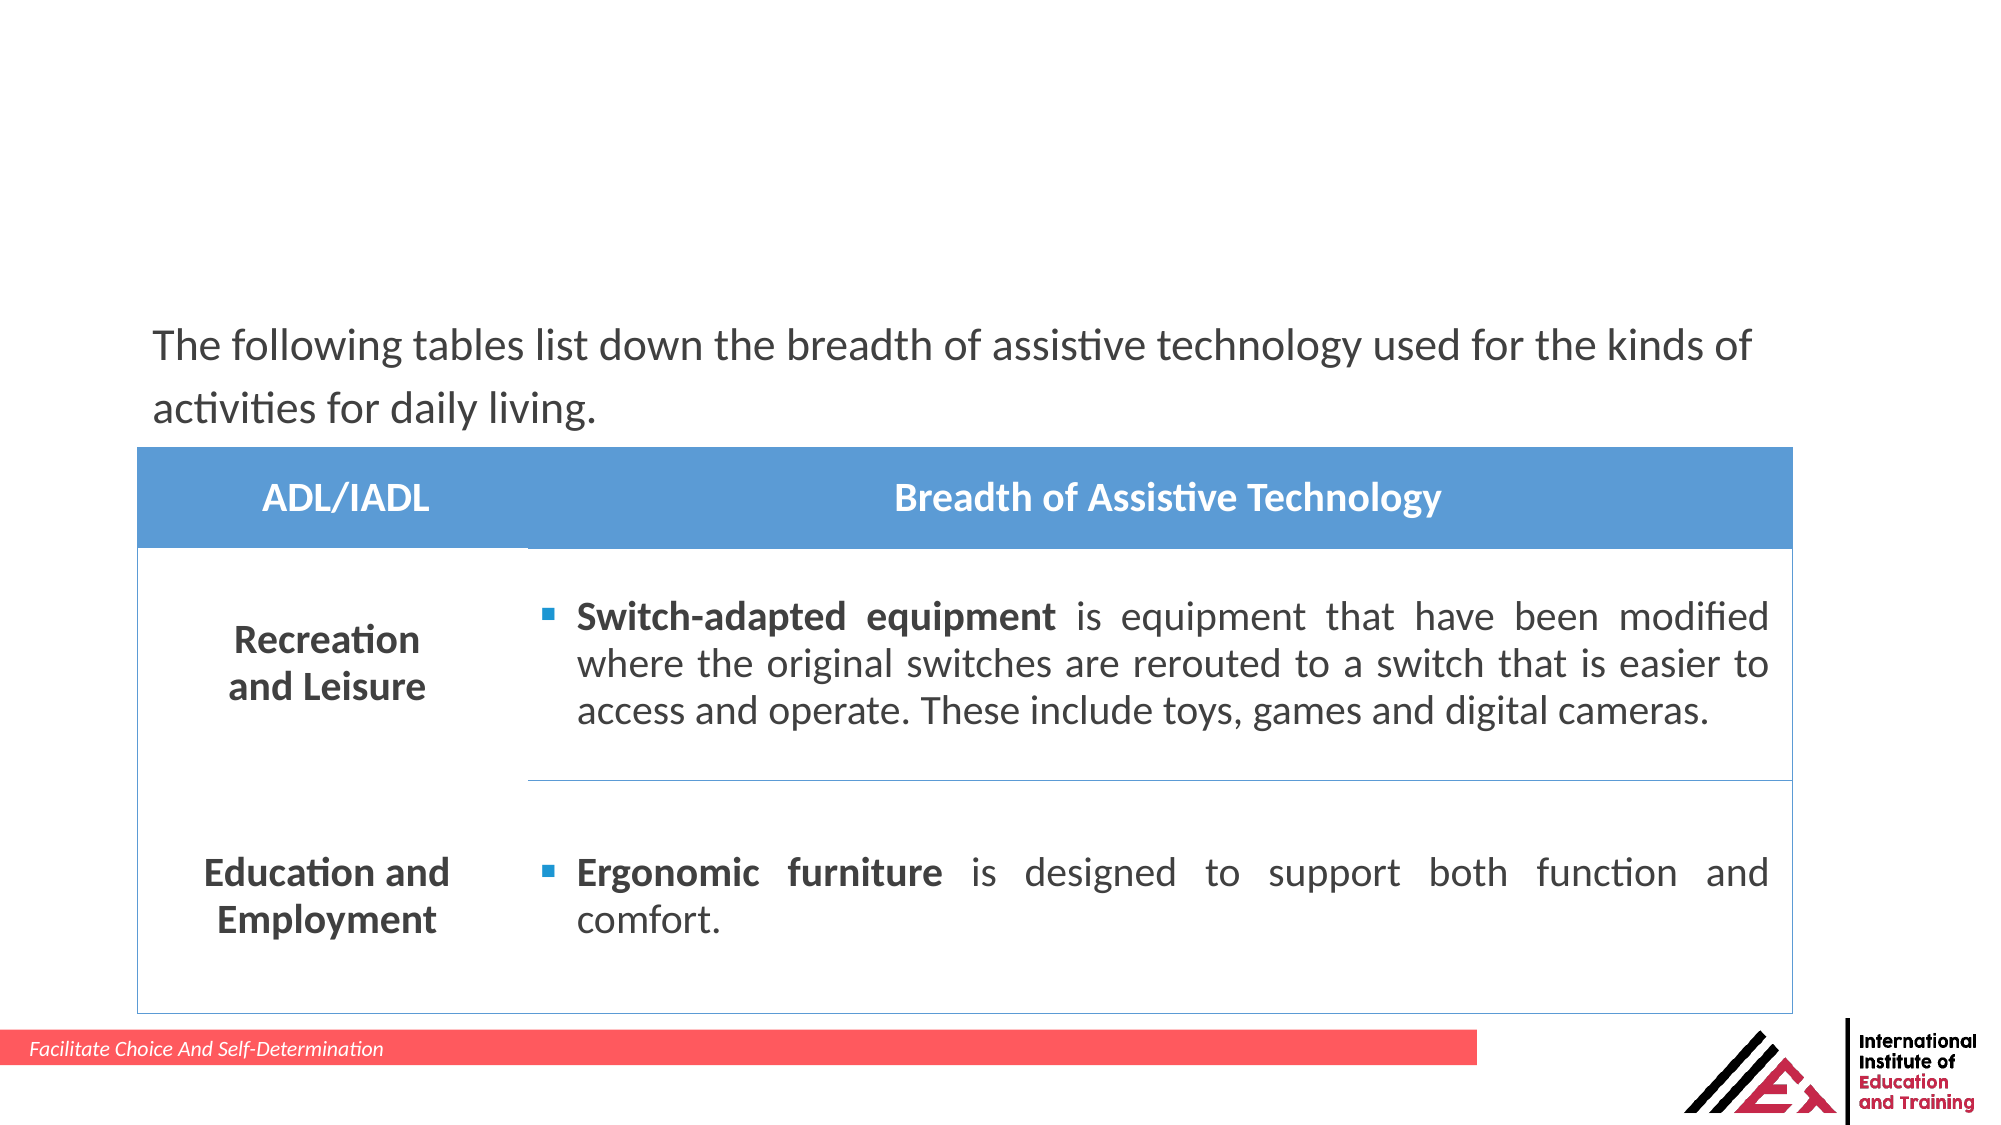

The following tables list down the breadth of assistive technology used for the kinds of activities for daily living.
| ADL/IADL | Breadth of Assistive Technology |
| --- | --- |
| Recreation and Leisure | Switch-adapted equipment is equipment that have been modified where the original switches are rerouted to a switch that is easier to access and operate. These include toys, games and digital cameras. |
| Education and Employment | Ergonomic furniture is designed to support both function and comfort. |
Facilitate Choice And Self-Determination